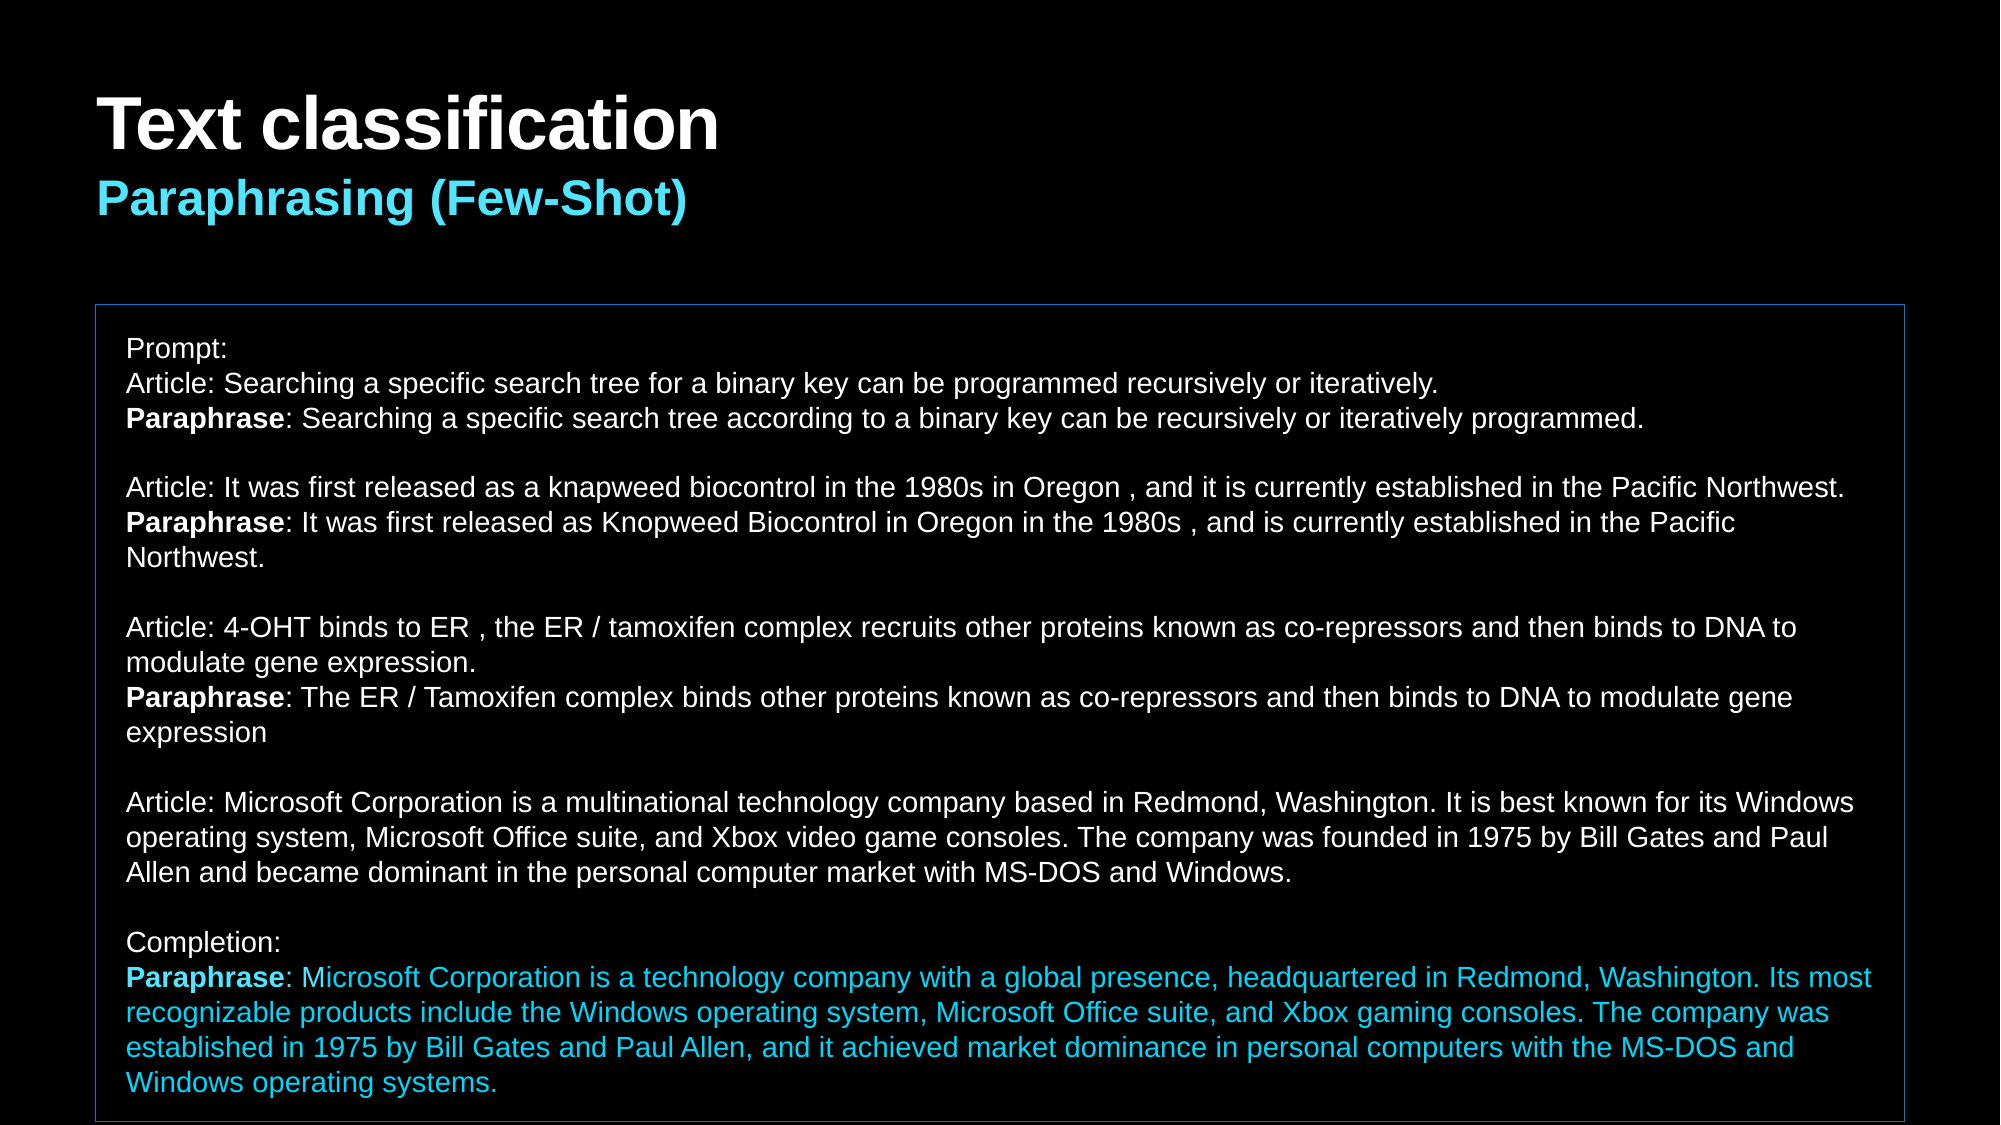

# Text classification Paraphrasing (Few-Shot)
Prompt:
Article: Searching a specific search tree for a binary key can be programmed recursively or iteratively.
Paraphrase: Searching a specific search tree according to a binary key can be recursively or iteratively programmed.

Article: It was first released as a knapweed biocontrol in the 1980s in Oregon , and it is currently established in the Pacific Northwest.
Paraphrase: It was first released as Knopweed Biocontrol in Oregon in the 1980s , and is currently established in the Pacific Northwest.

Article: 4-OHT binds to ER , the ER / tamoxifen complex recruits other proteins known as co-repressors and then binds to DNA to modulate gene expression.
Paraphrase: The ER / Tamoxifen complex binds other proteins known as co-repressors and then binds to DNA to modulate gene expression

Article: Microsoft Corporation is a multinational technology company based in Redmond, Washington. It is best known for its Windows operating system, Microsoft Office suite, and Xbox video game consoles. The company was founded in 1975 by Bill Gates and Paul Allen and became dominant in the personal computer market with MS-DOS and Windows.

Completion:
Paraphrase: Microsoft Corporation is a technology company with a global presence, headquartered in Redmond, Washington. Its most recognizable products include the Windows operating system, Microsoft Office suite, and Xbox gaming consoles. The company was established in 1975 by Bill Gates and Paul Allen, and it achieved market dominance in personal computers with the MS-DOS and Windows operating systems.